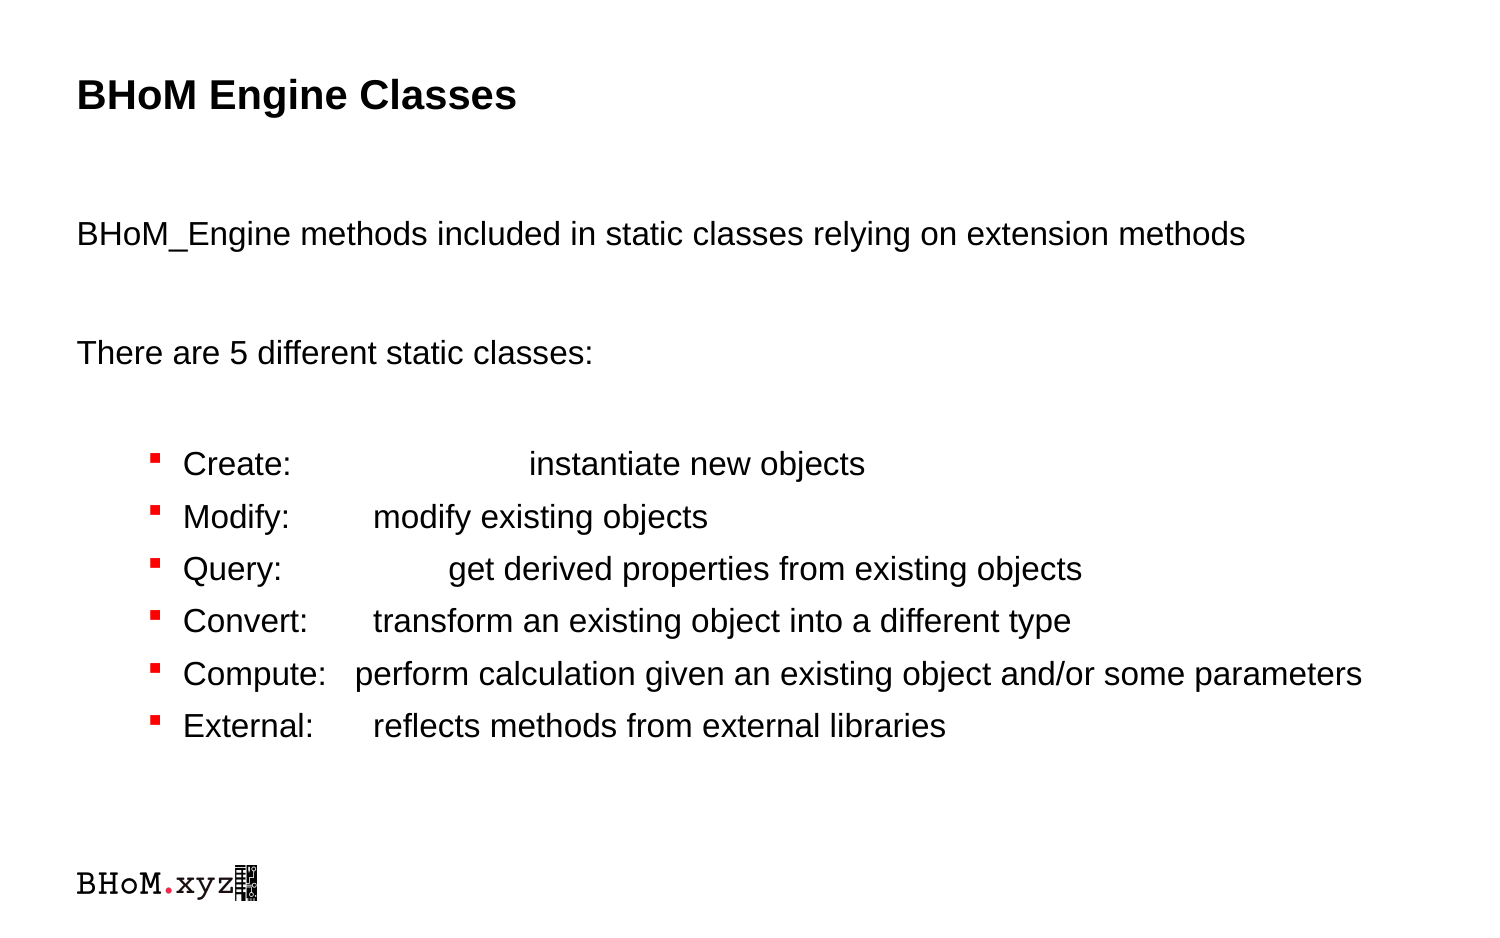

# BHoM Engine Classes
BHoM_Engine methods included in static classes relying on extension methods

There are 5 different static classes:

Create:		 	     instantiate new objects
Modify: 	    modify existing objects
Query:		       get derived properties from existing objects
Convert:	    transform an existing object into a different type
Compute:	  perform calculation given an existing object and/or some parameters
External:	    reflects methods from external libraries